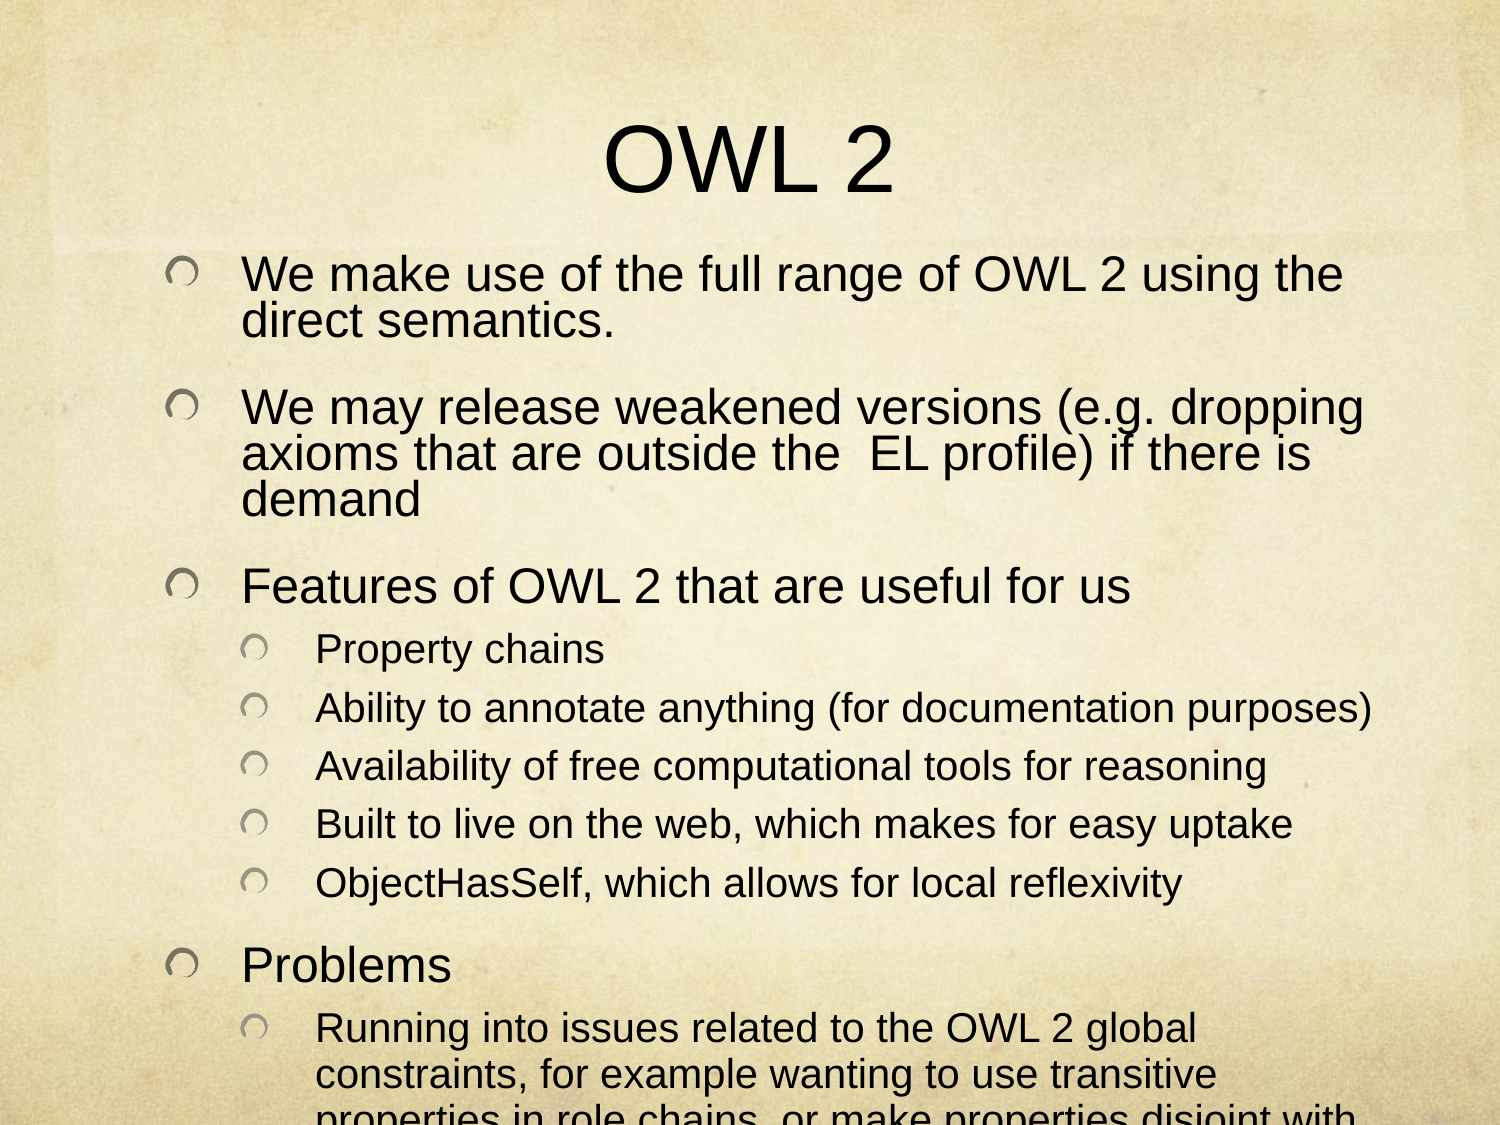

# OWL 2
We make use of the full range of OWL 2 using the direct semantics.
We may release weakened versions (e.g. dropping axioms that are outside the  EL profile) if there is demand
Features of OWL 2 that are useful for us
Property chains
Ability to annotate anything (for documentation purposes)
Availability of free computational tools for reasoning
Built to live on the web, which makes for easy uptake
ObjectHasSelf, which allows for local reflexivity
Problems
Running into issues related to the OWL 2 global constraints, for example wanting to use transitive properties in role chains, or make properties disjoint with self-linking properties